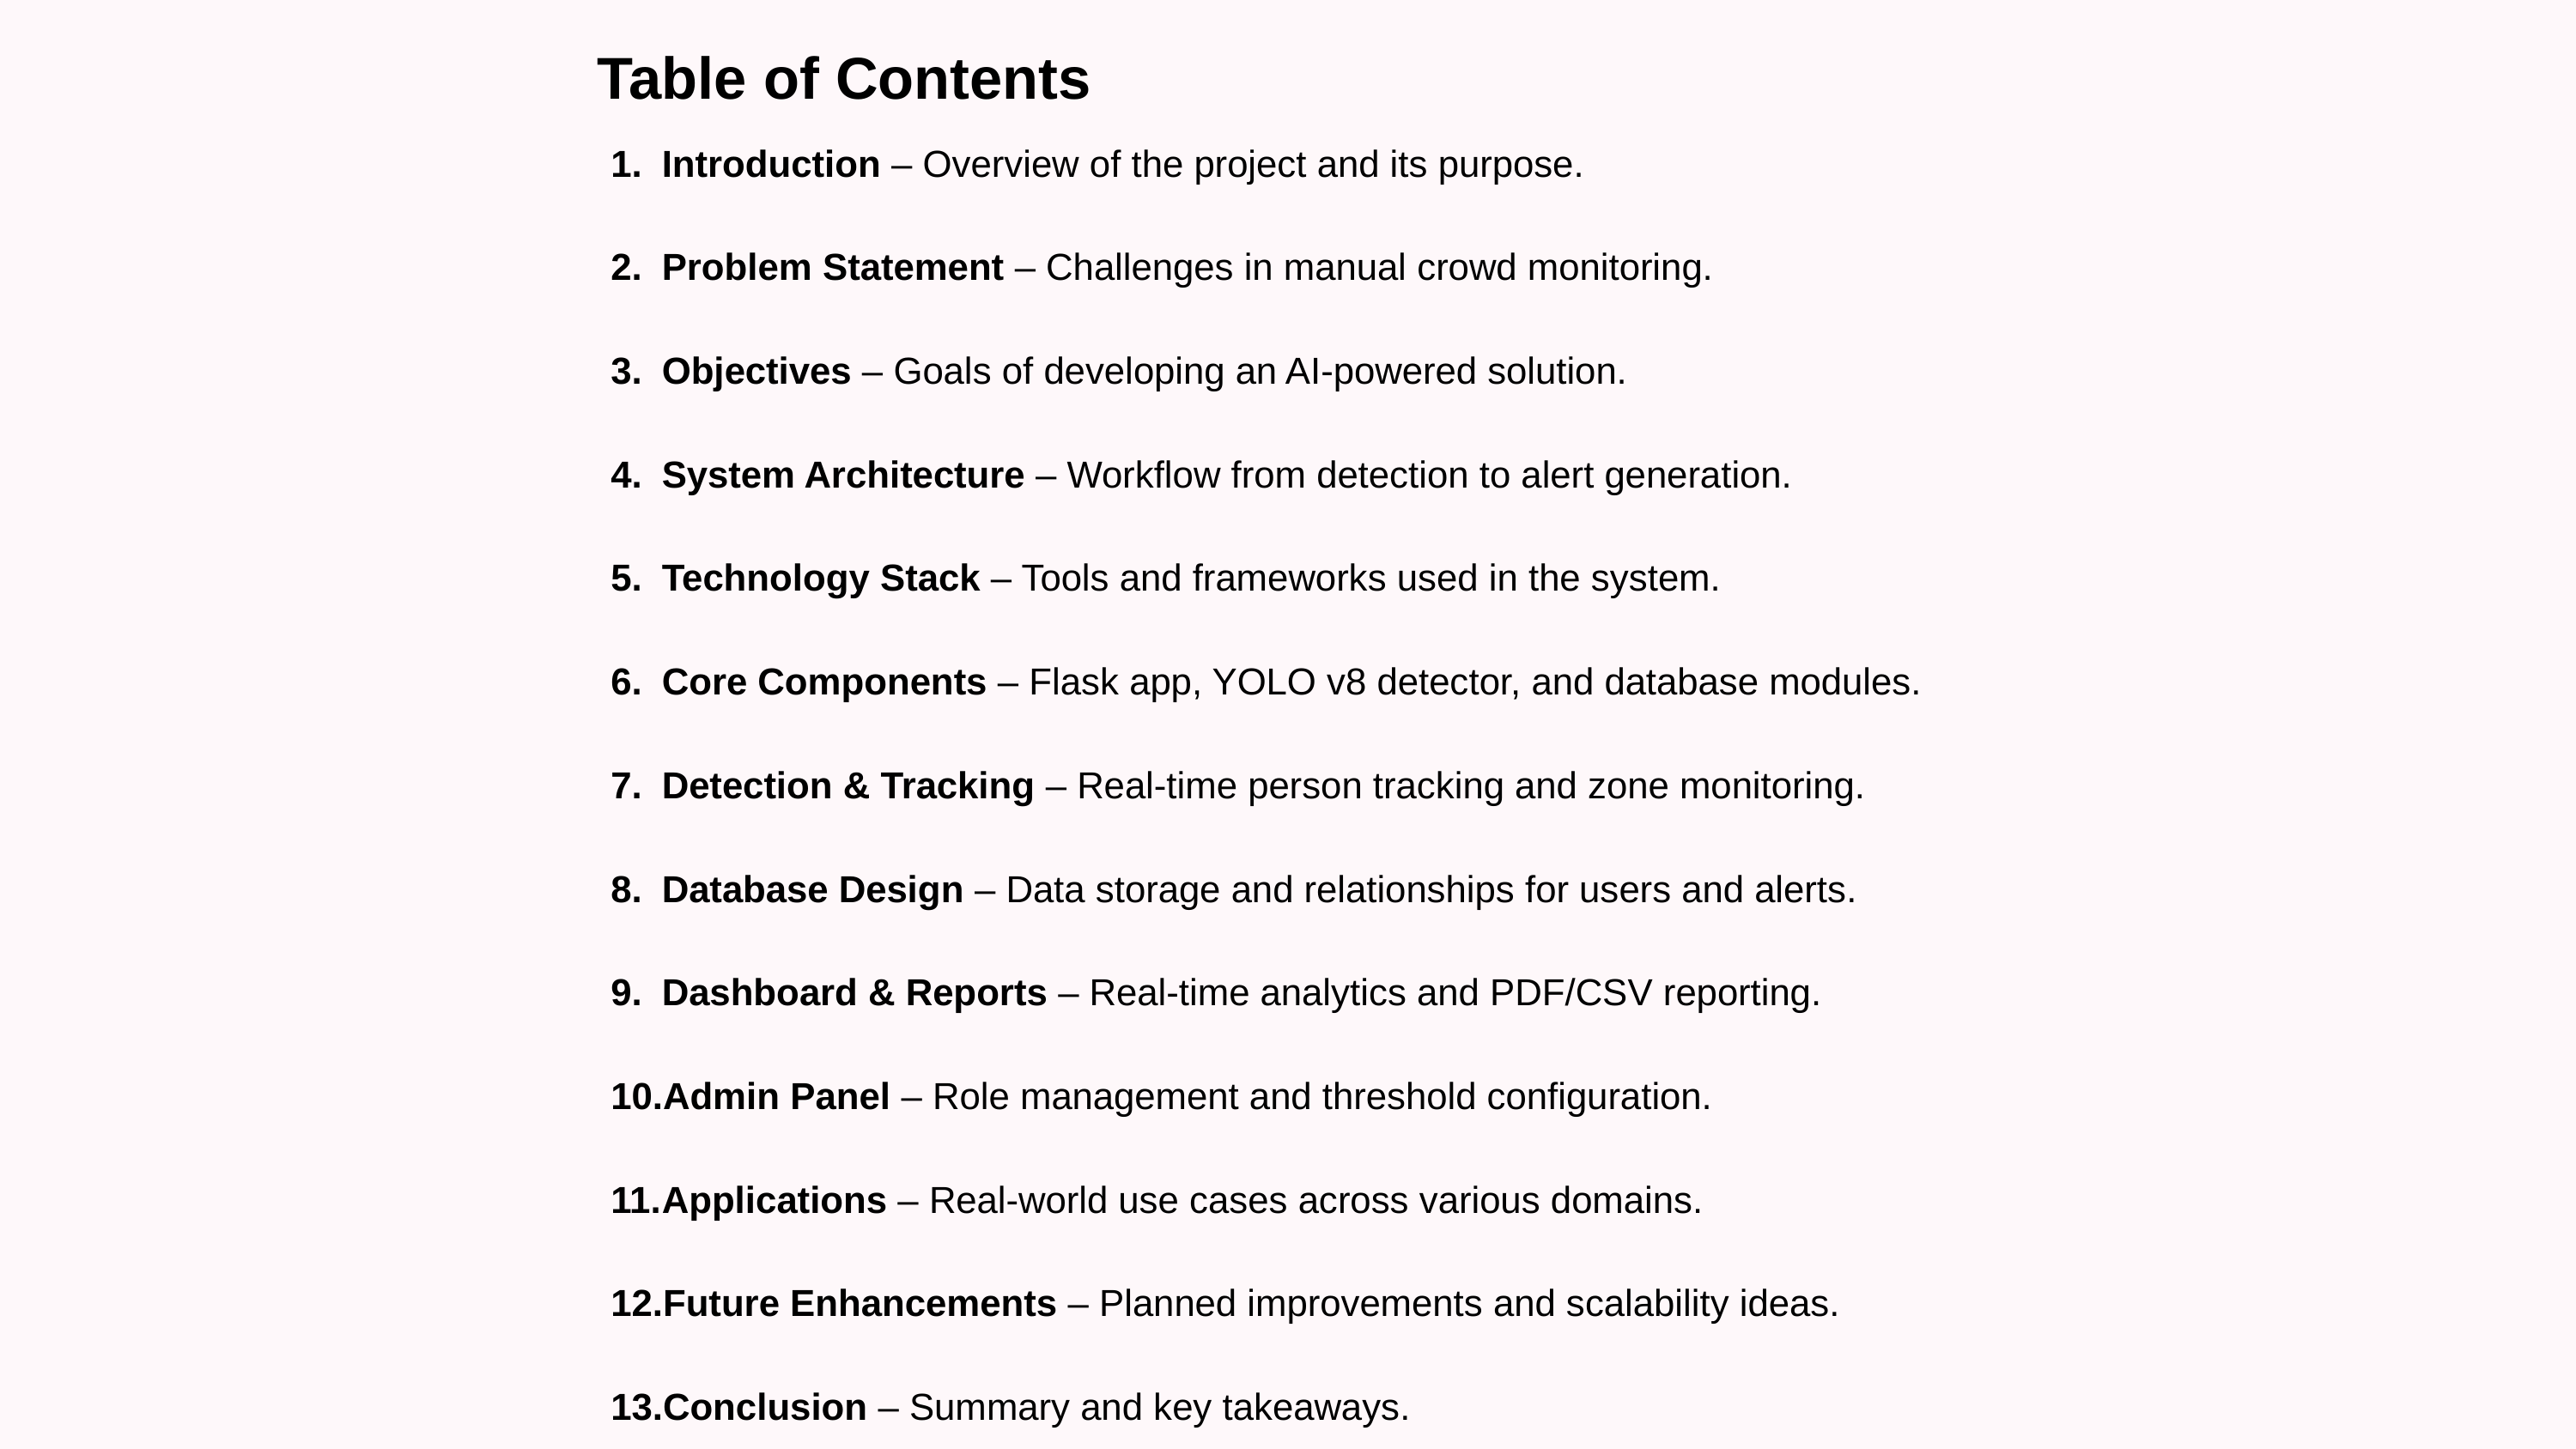

Table of Contents
Introduction – Overview of the project and its purpose.
Problem Statement – Challenges in manual crowd monitoring.
Objectives – Goals of developing an AI-powered solution.
System Architecture – Workflow from detection to alert generation.
Technology Stack – Tools and frameworks used in the system.
Core Components – Flask app, YOLO v8 detector, and database modules.
Detection & Tracking – Real-time person tracking and zone monitoring.
Database Design – Data storage and relationships for users and alerts.
Dashboard & Reports – Real-time analytics and PDF/CSV reporting.
Admin Panel – Role management and threshold configuration.
Applications – Real-world use cases across various domains.
Future Enhancements – Planned improvements and scalability ideas.
Conclusion – Summary and key takeaways.